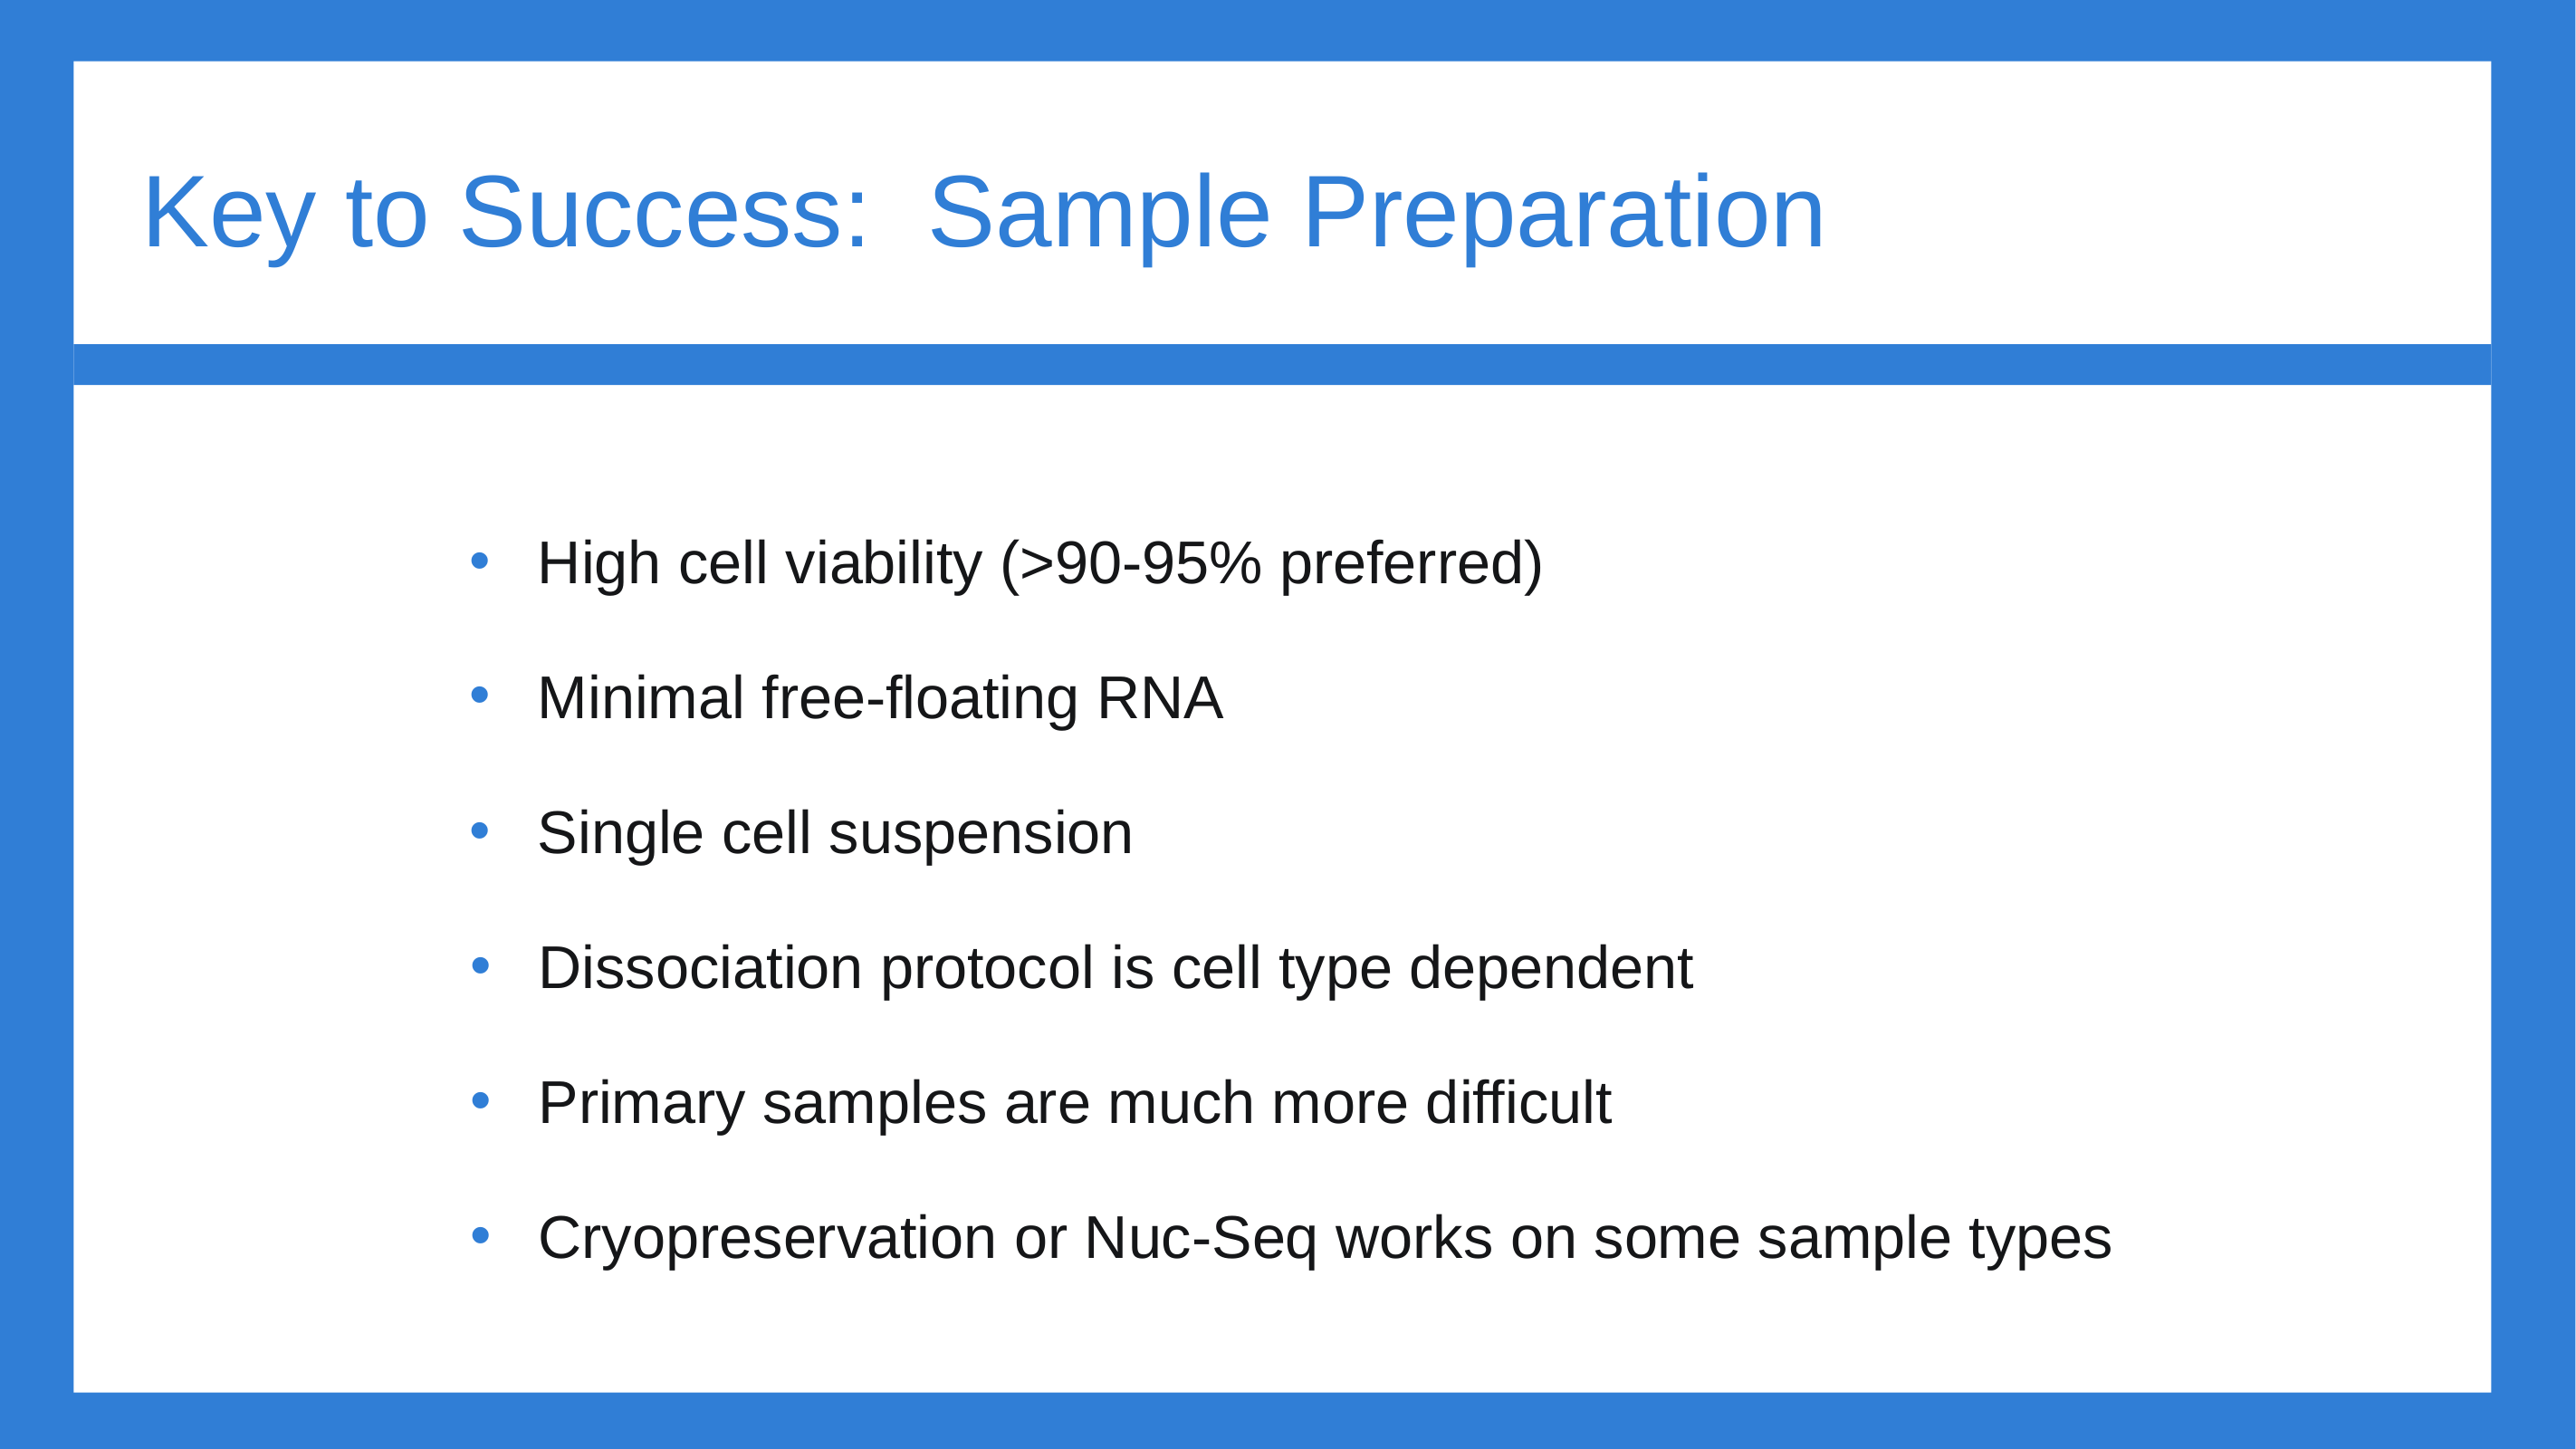

# Key to Success:  Sample Preparation
High cell viability (>90-95% preferred)
Minimal free-floating RNA
Single cell suspension
Dissociation protocol is cell type dependent
Primary samples are much more difficult
Cryopreservation or Nuc-Seq works on some sample types